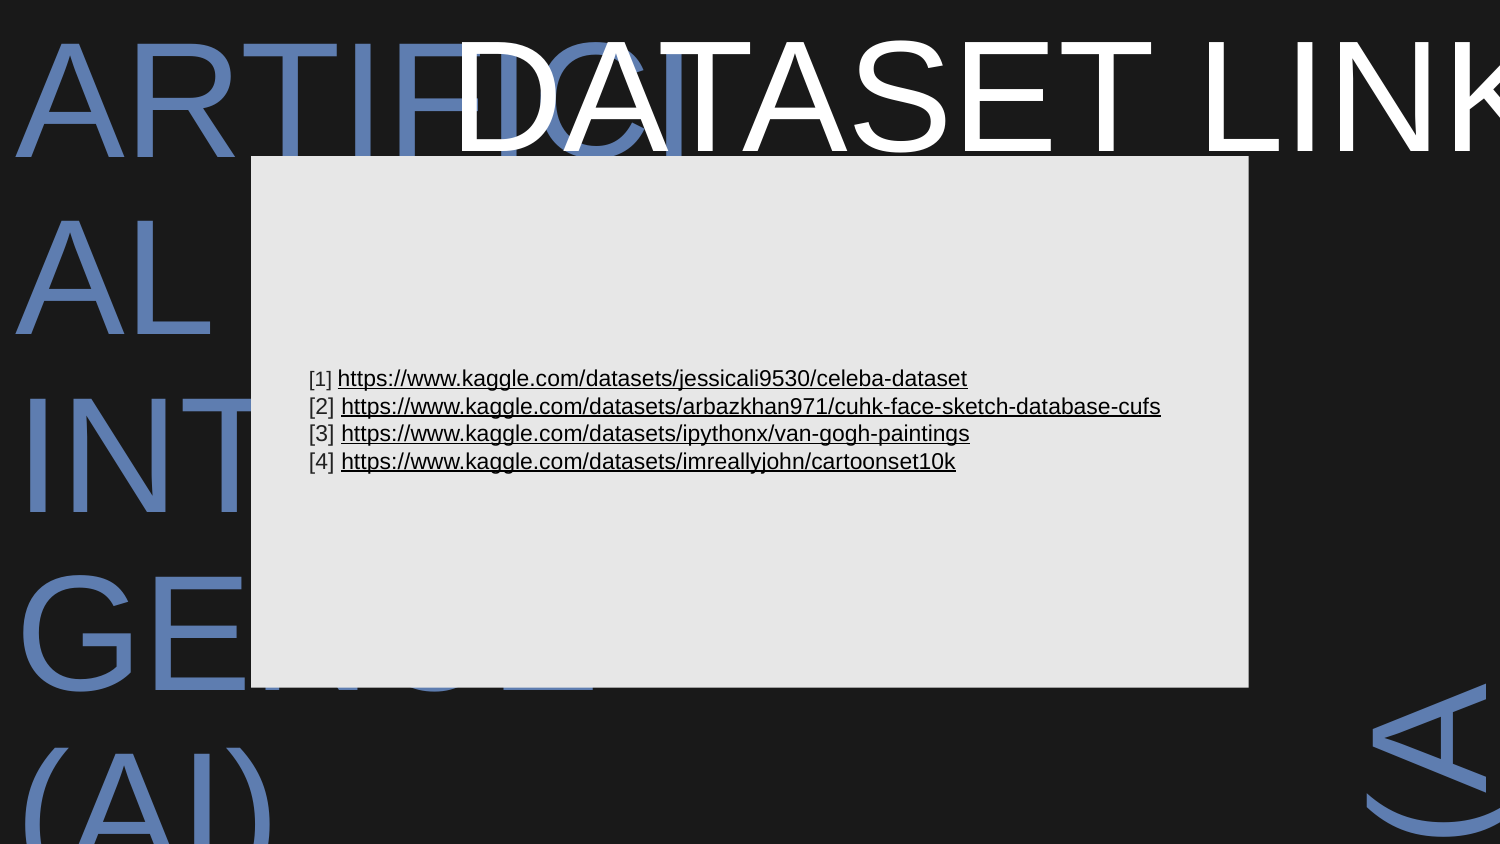

DATASET LINKS
# [1] https://www.kaggle.com/datasets/jessicali9530/celeba-dataset
[2] https://www.kaggle.com/datasets/arbazkhan971/cuhk-face-sketch-database-cufs
[3] https://www.kaggle.com/datasets/ipythonx/van-gogh-paintings
[4] https://www.kaggle.com/datasets/imreallyjohn/cartoonset10k